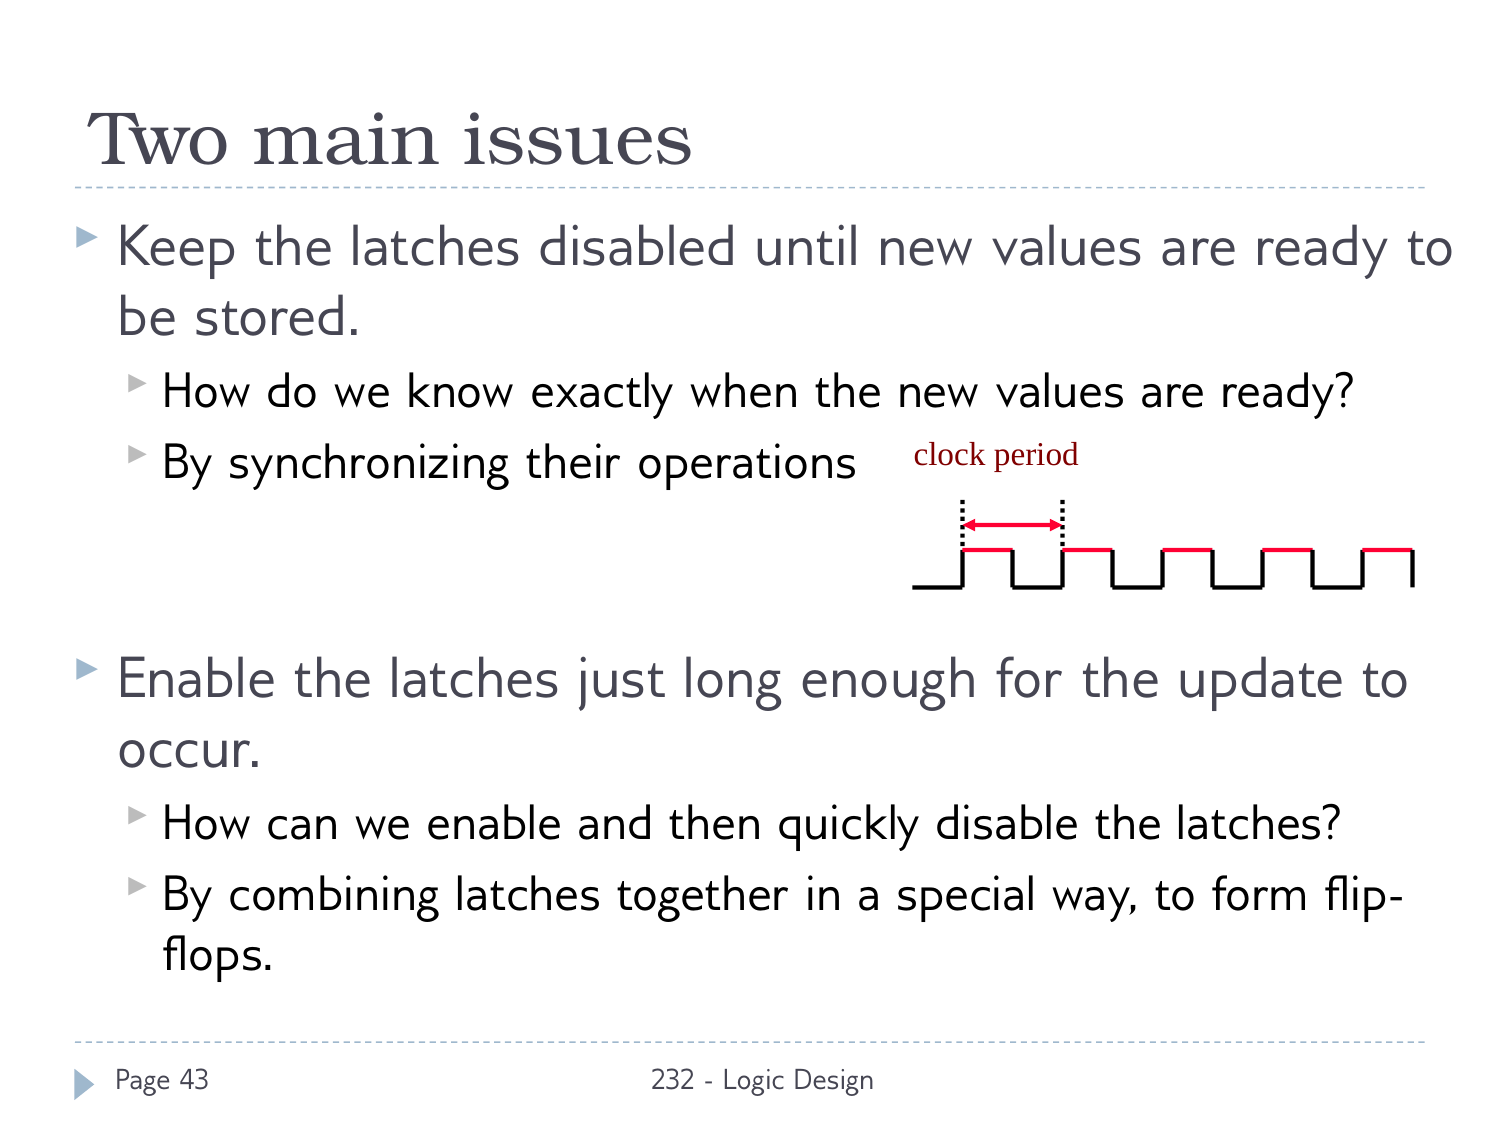

# Two main issues
Keep the latches disabled until new values are ready to be stored.
How do we know exactly when the new values are ready?
By synchronizing their operations

Enable the latches just long enough for the update to occur.
How can we enable and then quickly disable the latches?
By combining latches together in a special way, to form flip-flops.

clock period

Page 43
232 - Logic Design